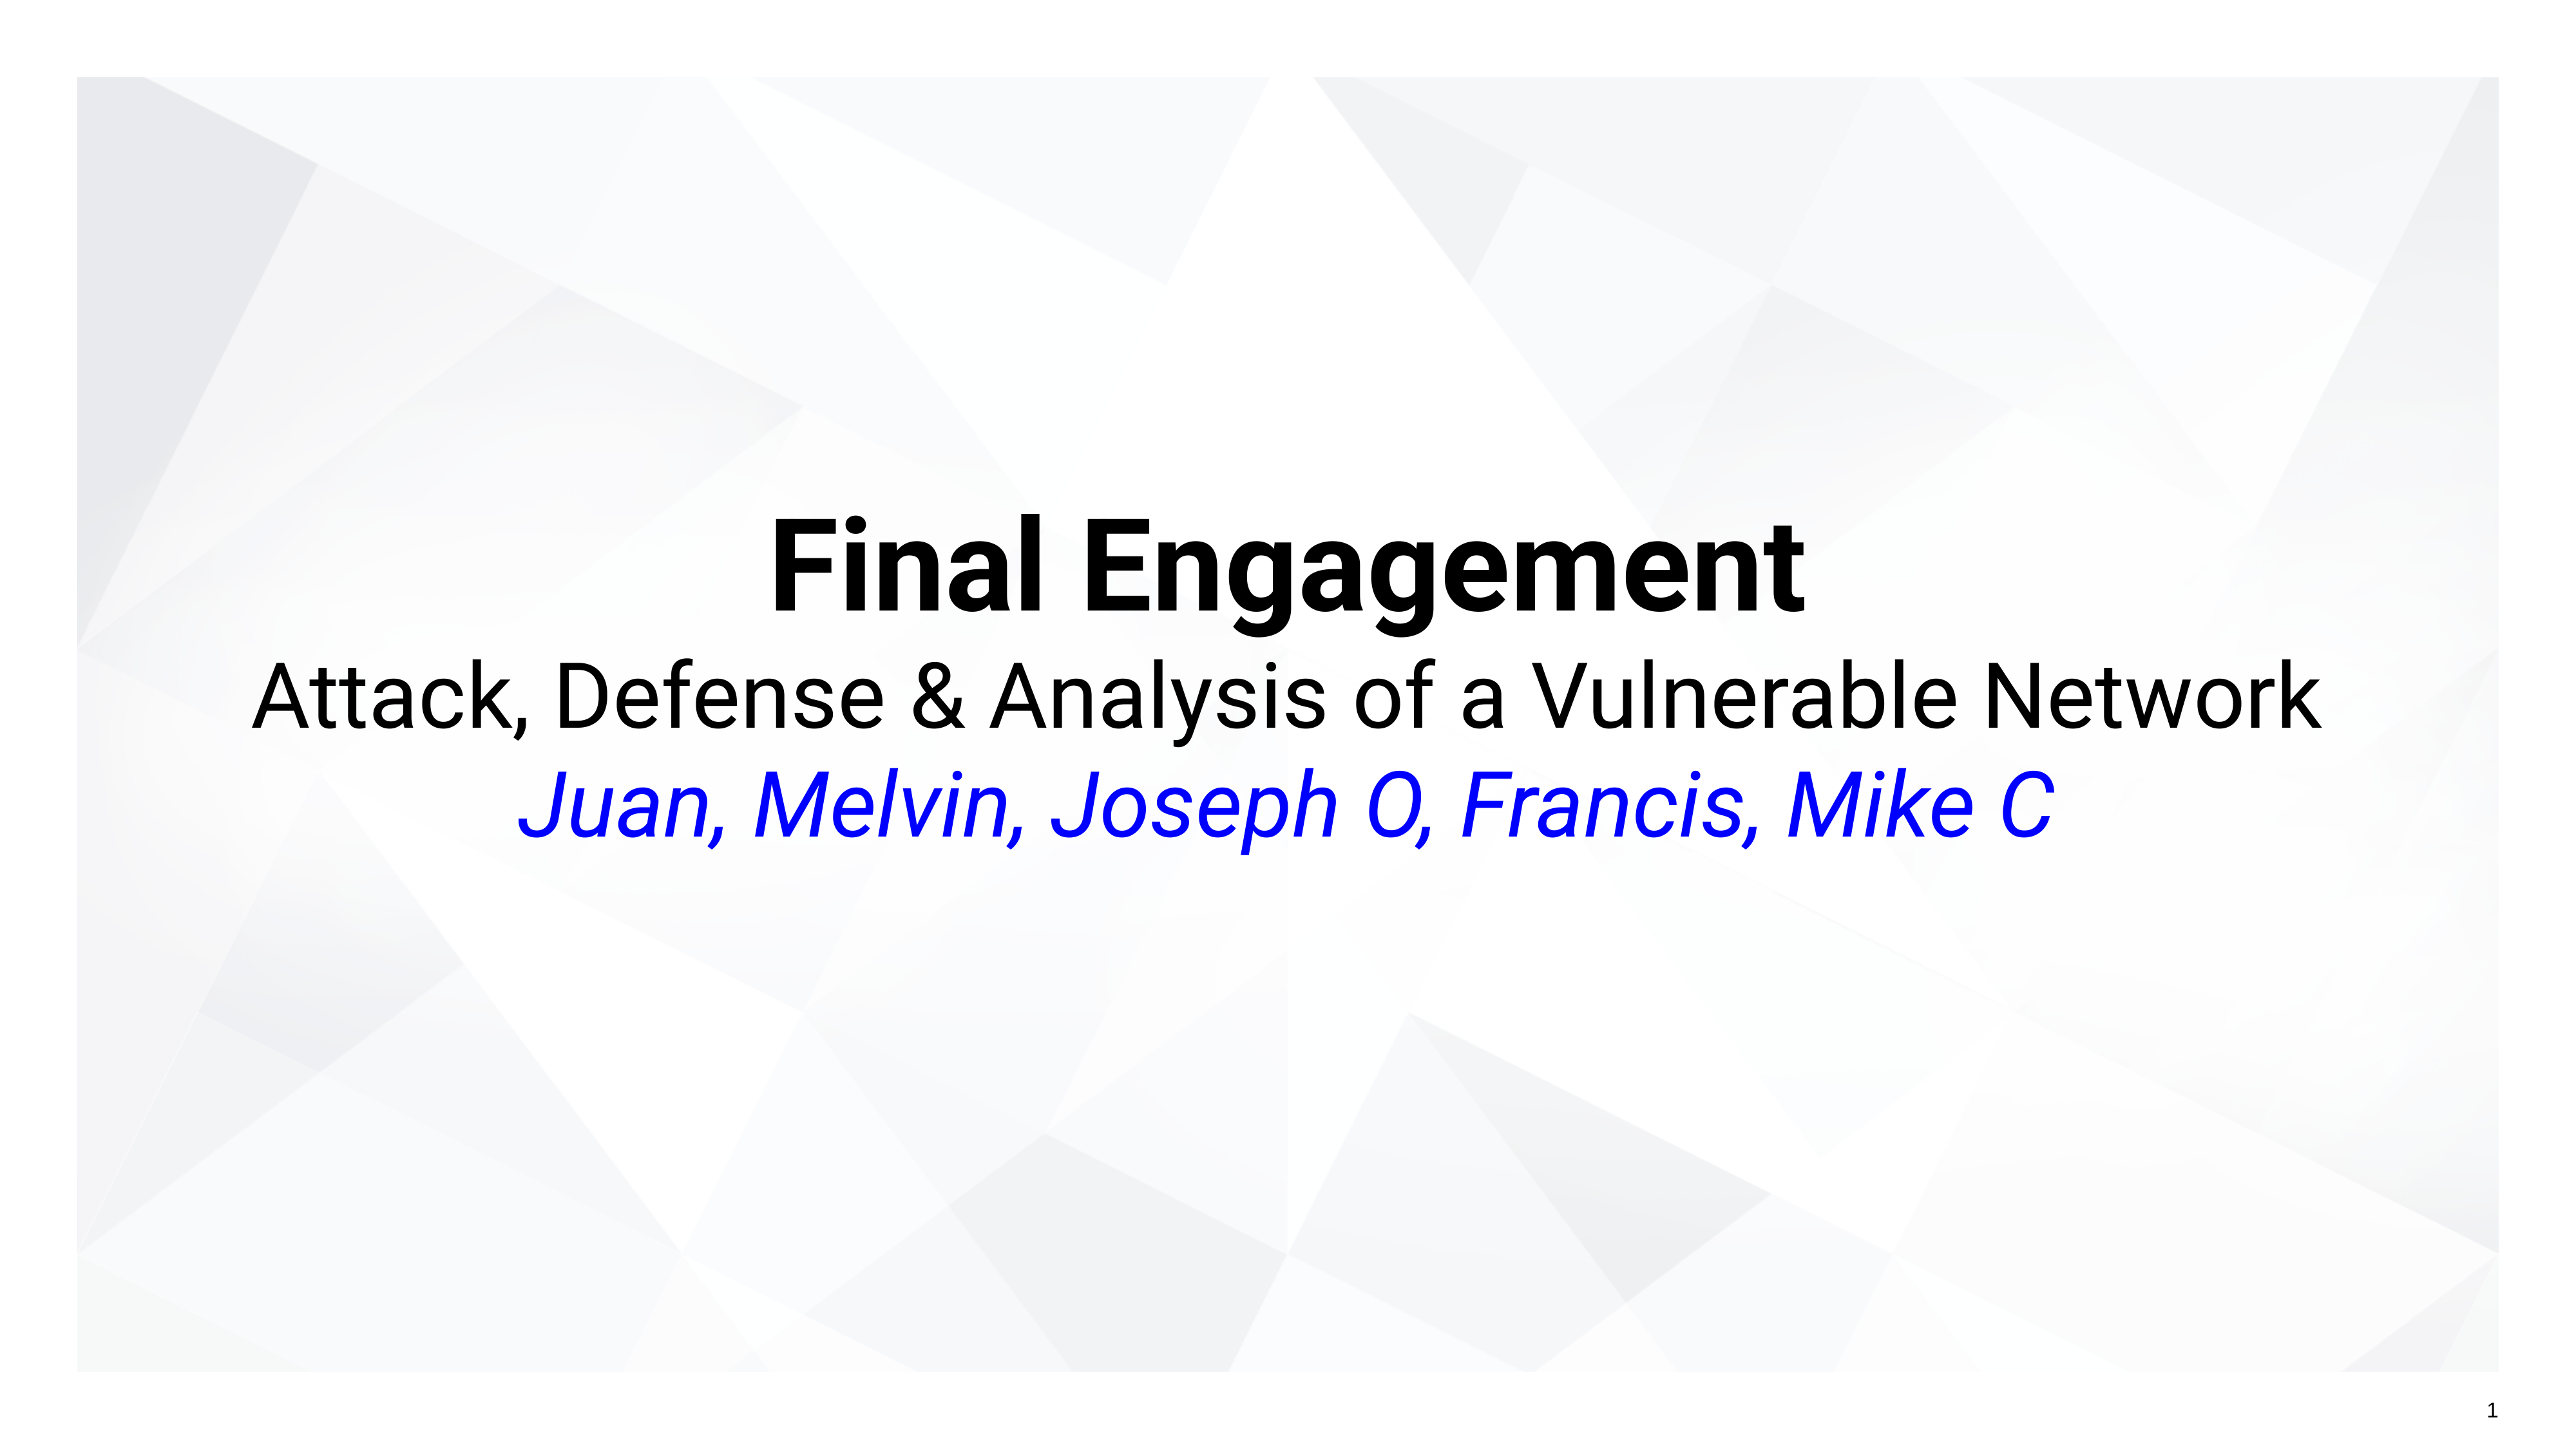

# Final Engagement
Attack, Defense & Analysis of a Vulnerable Network
Juan, Melvin, Joseph O, Francis, Mike C

1